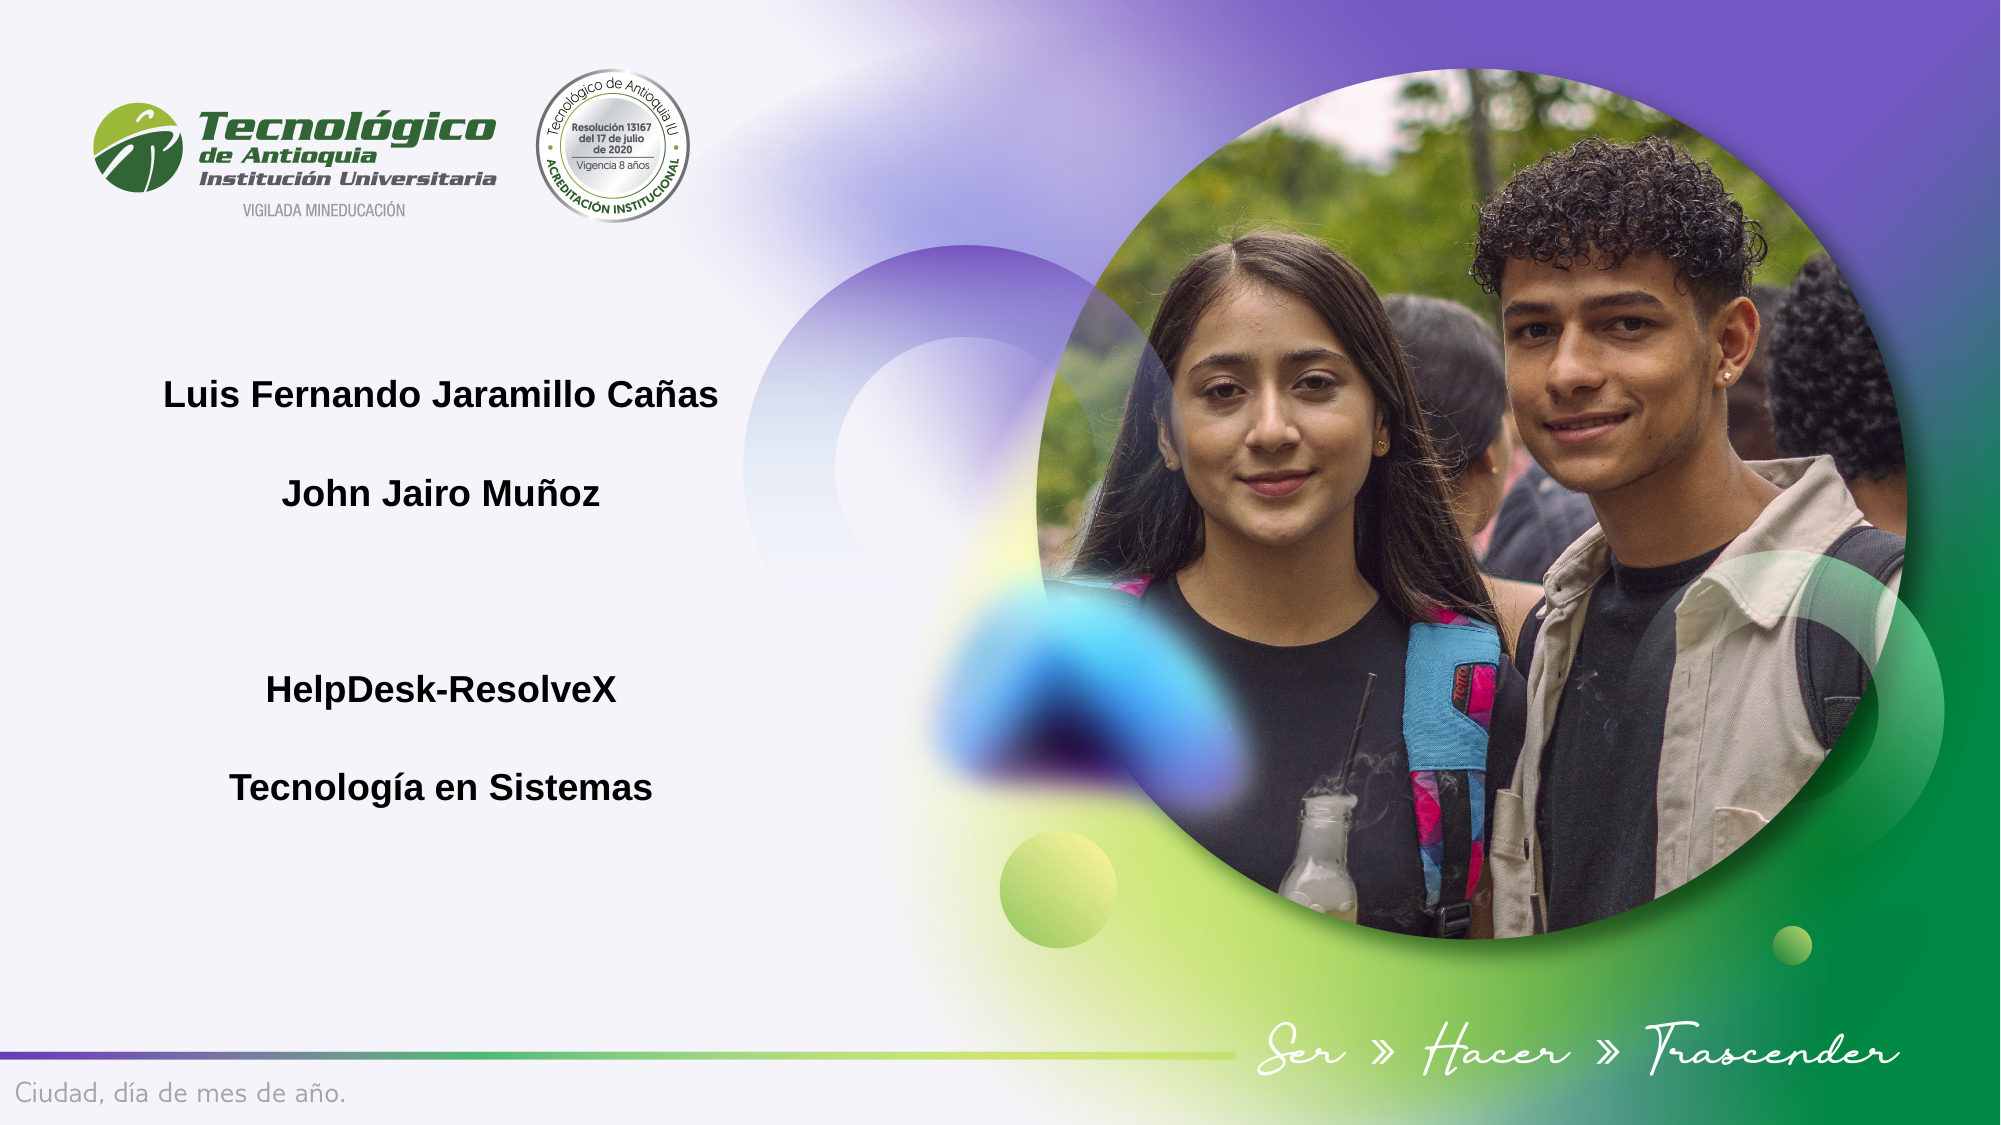

Luis Fernando Jaramillo Cañas
John Jairo Muñoz

HelpDesk-ResolveX
Tecnología en Sistemas

Ciudad, día de mes de año.